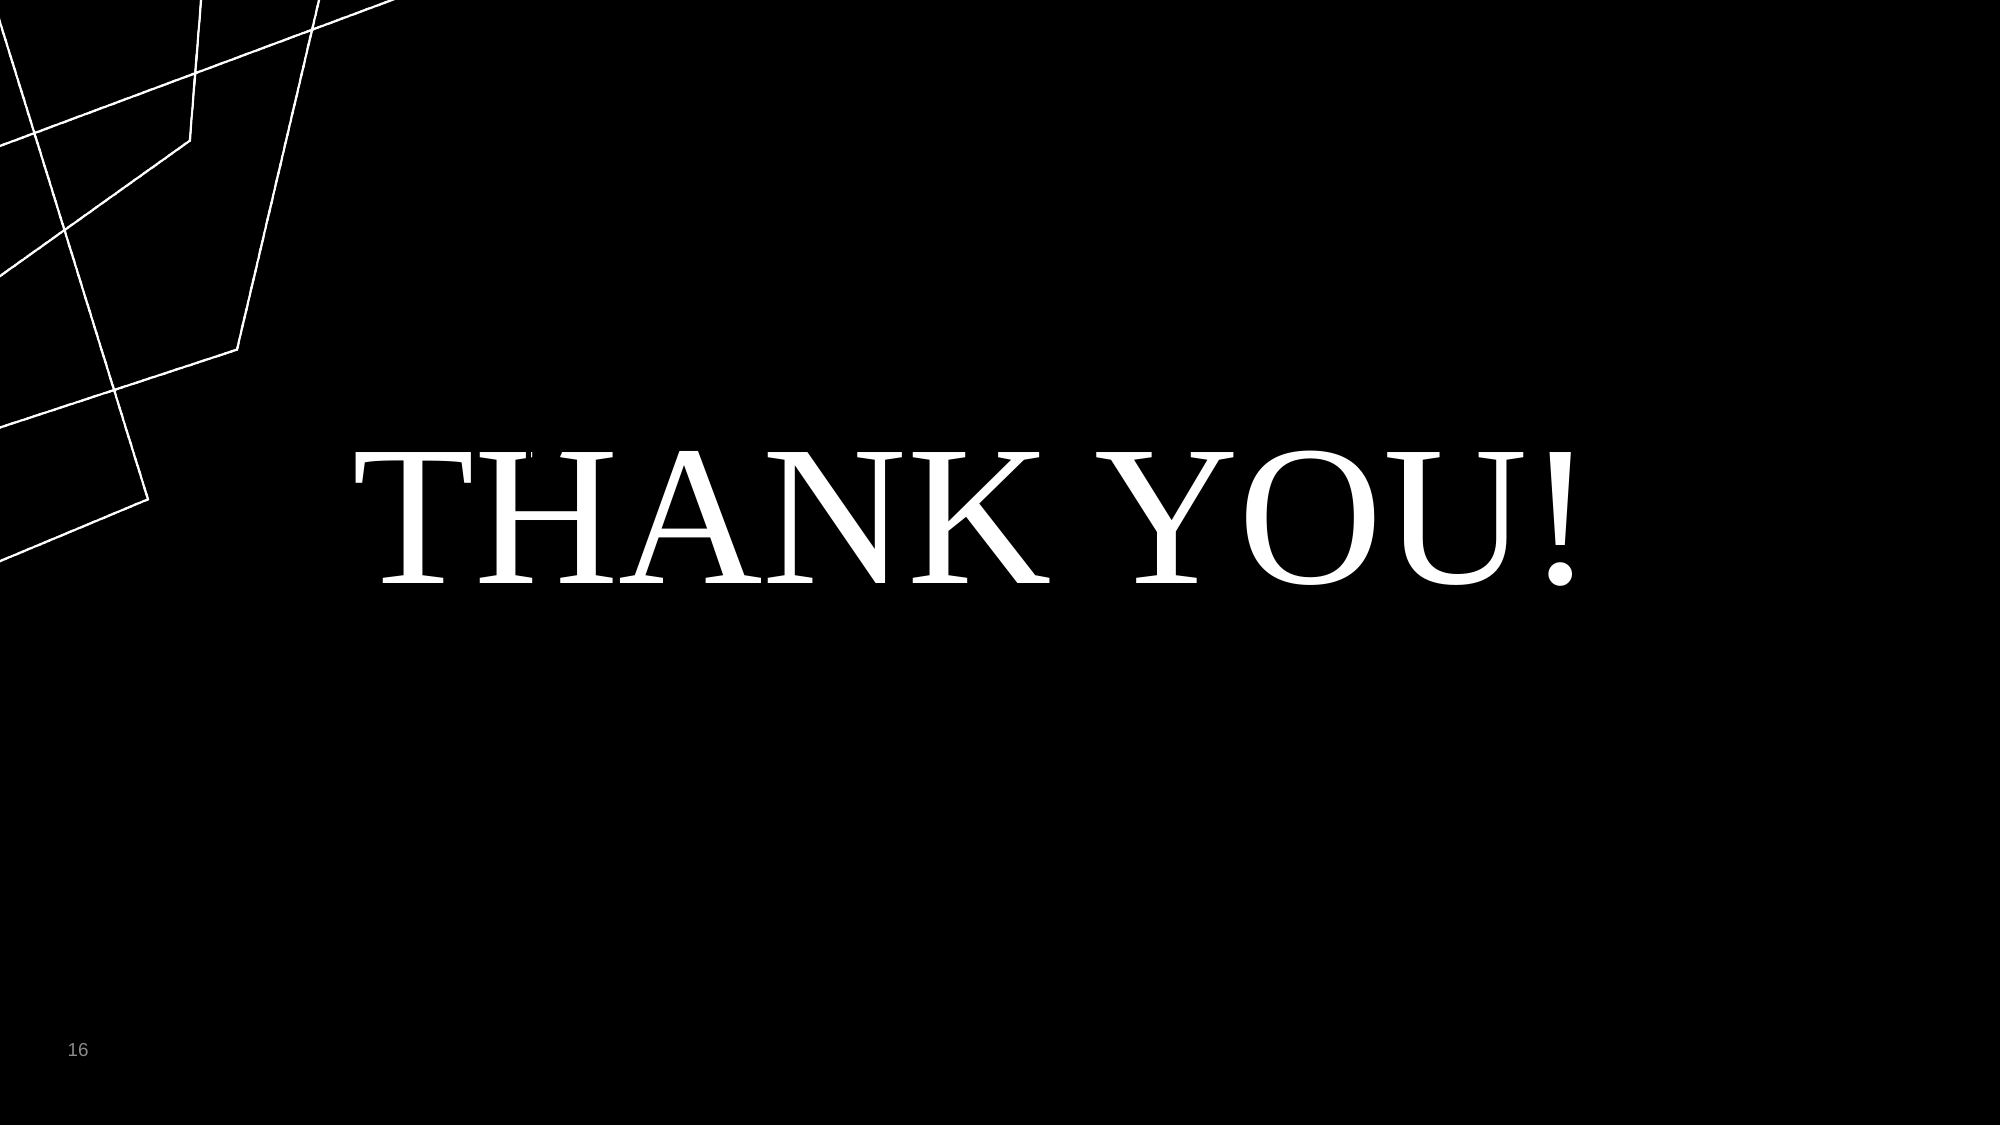

# THANK YOU!
Company A product is more is
16